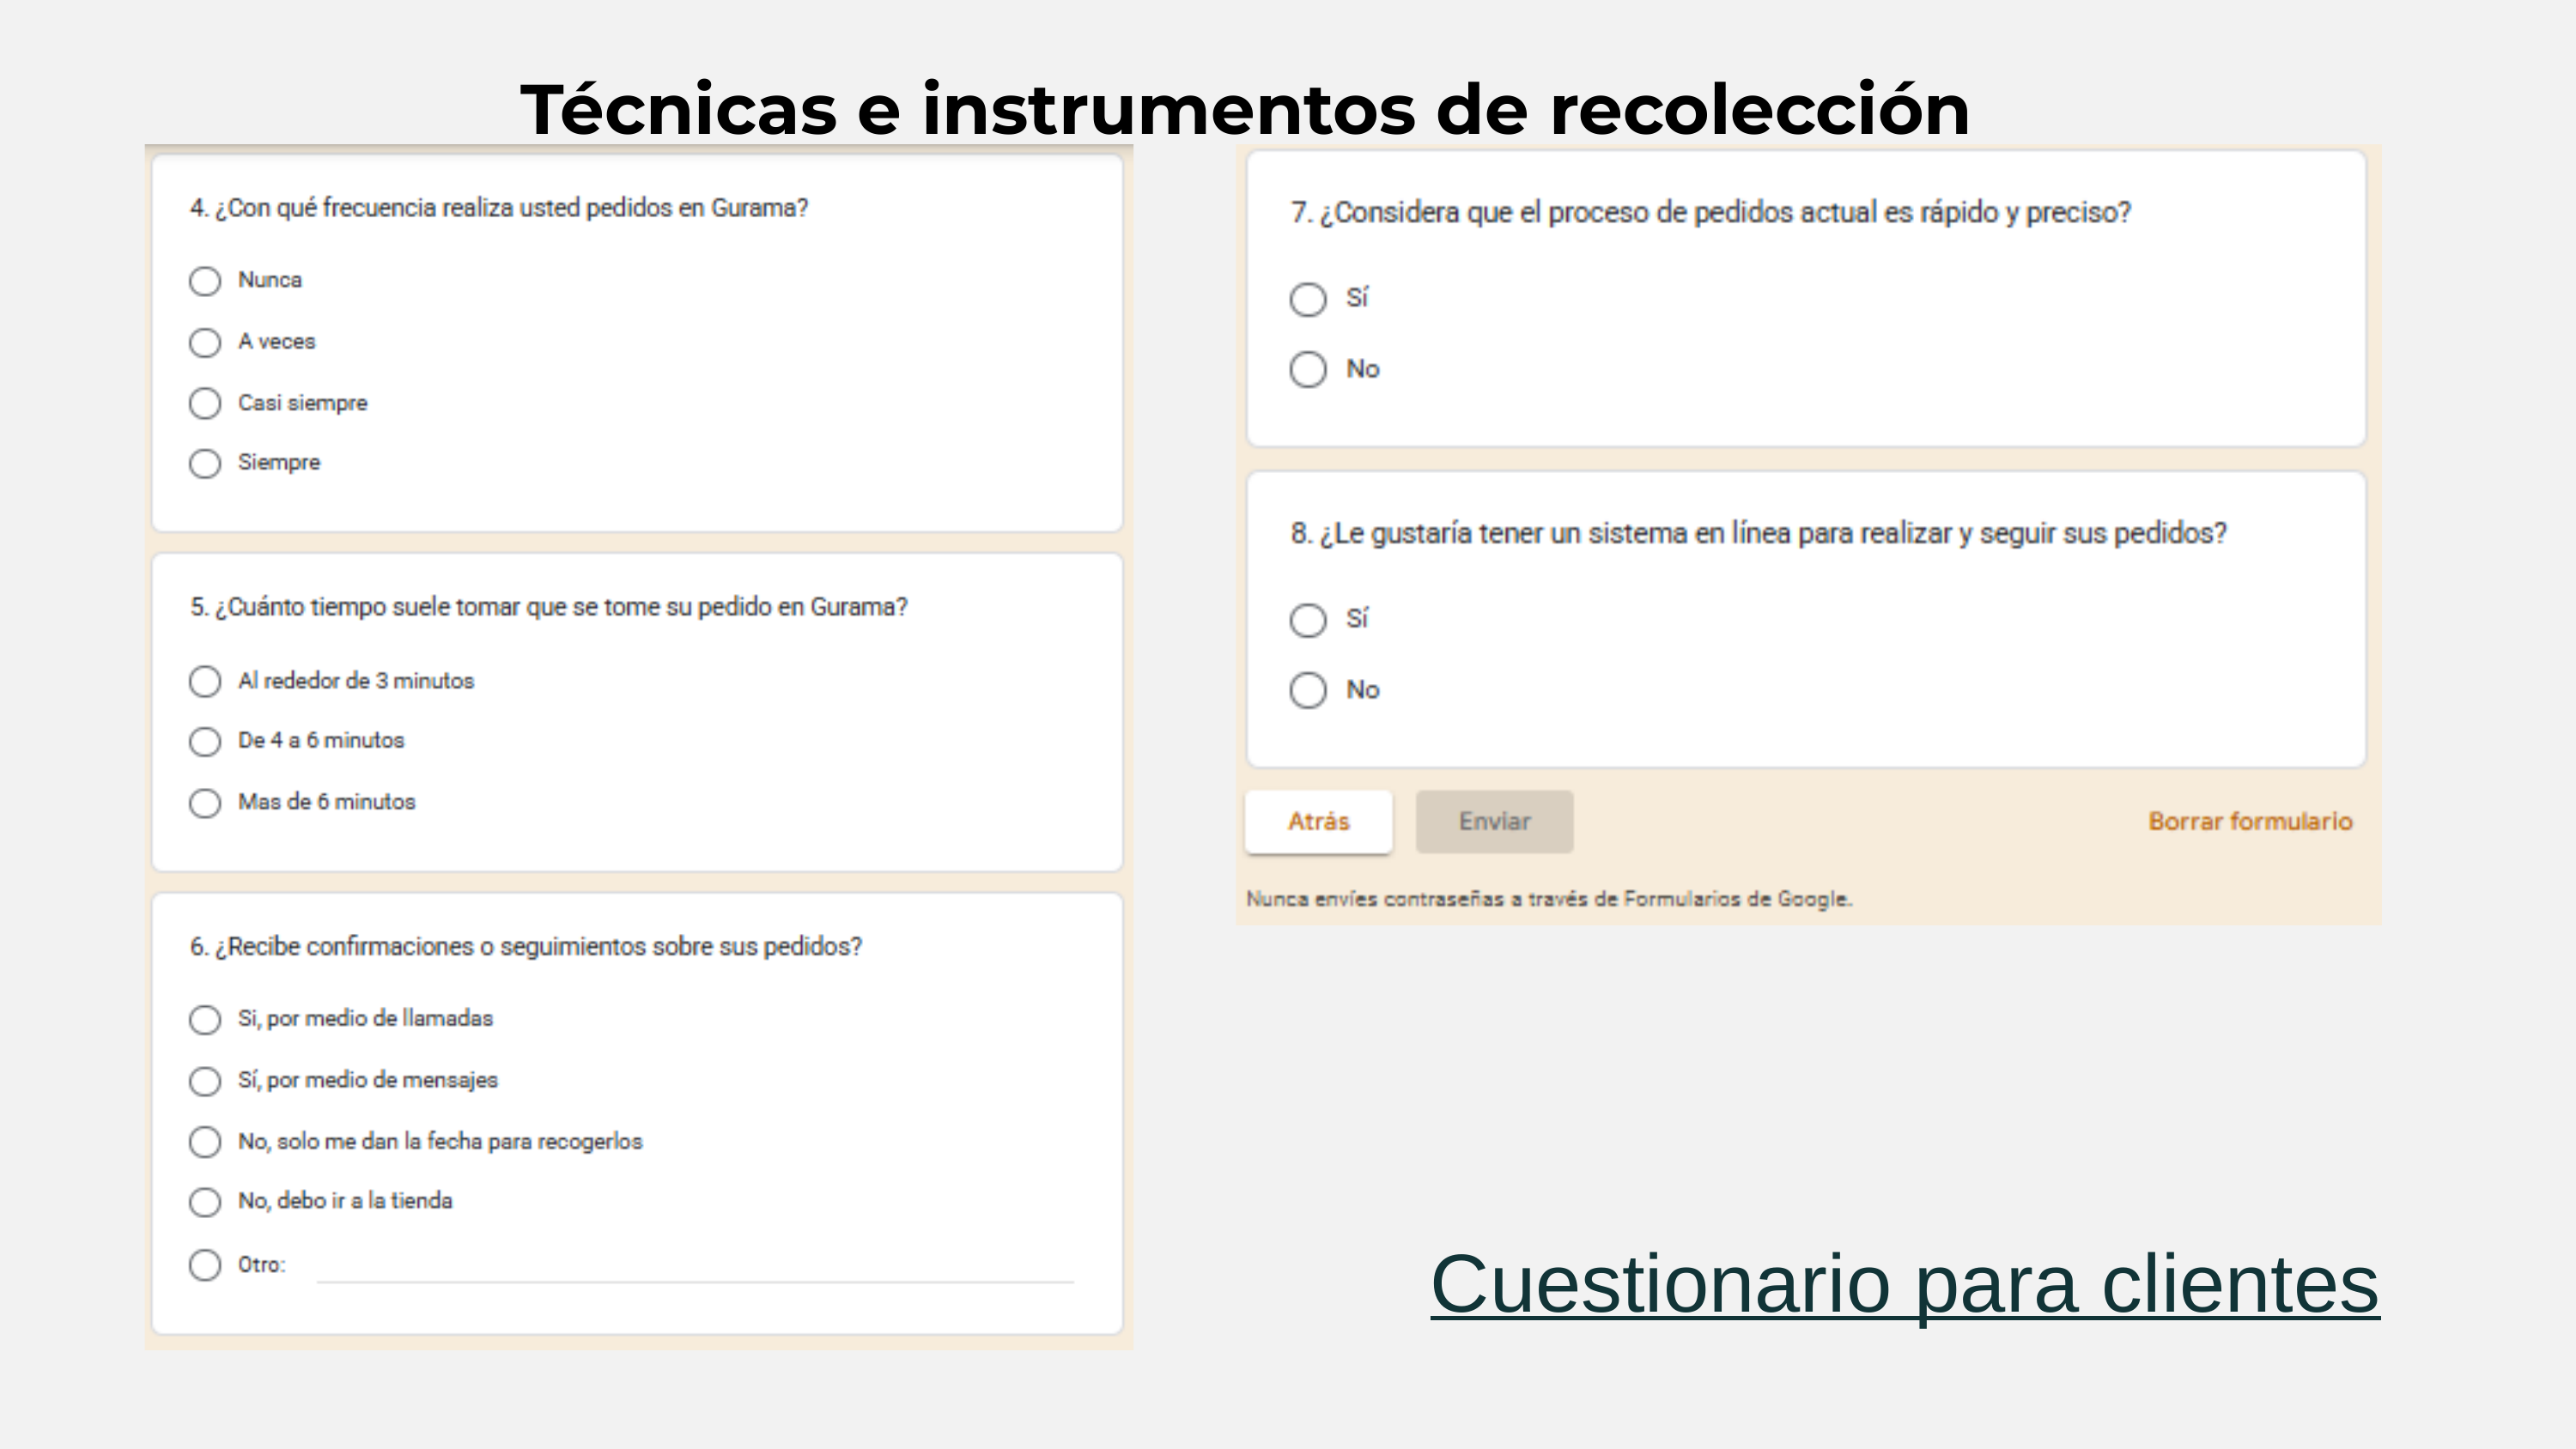

Técnicas e instrumentos de recolección

Cuestionario para clientes